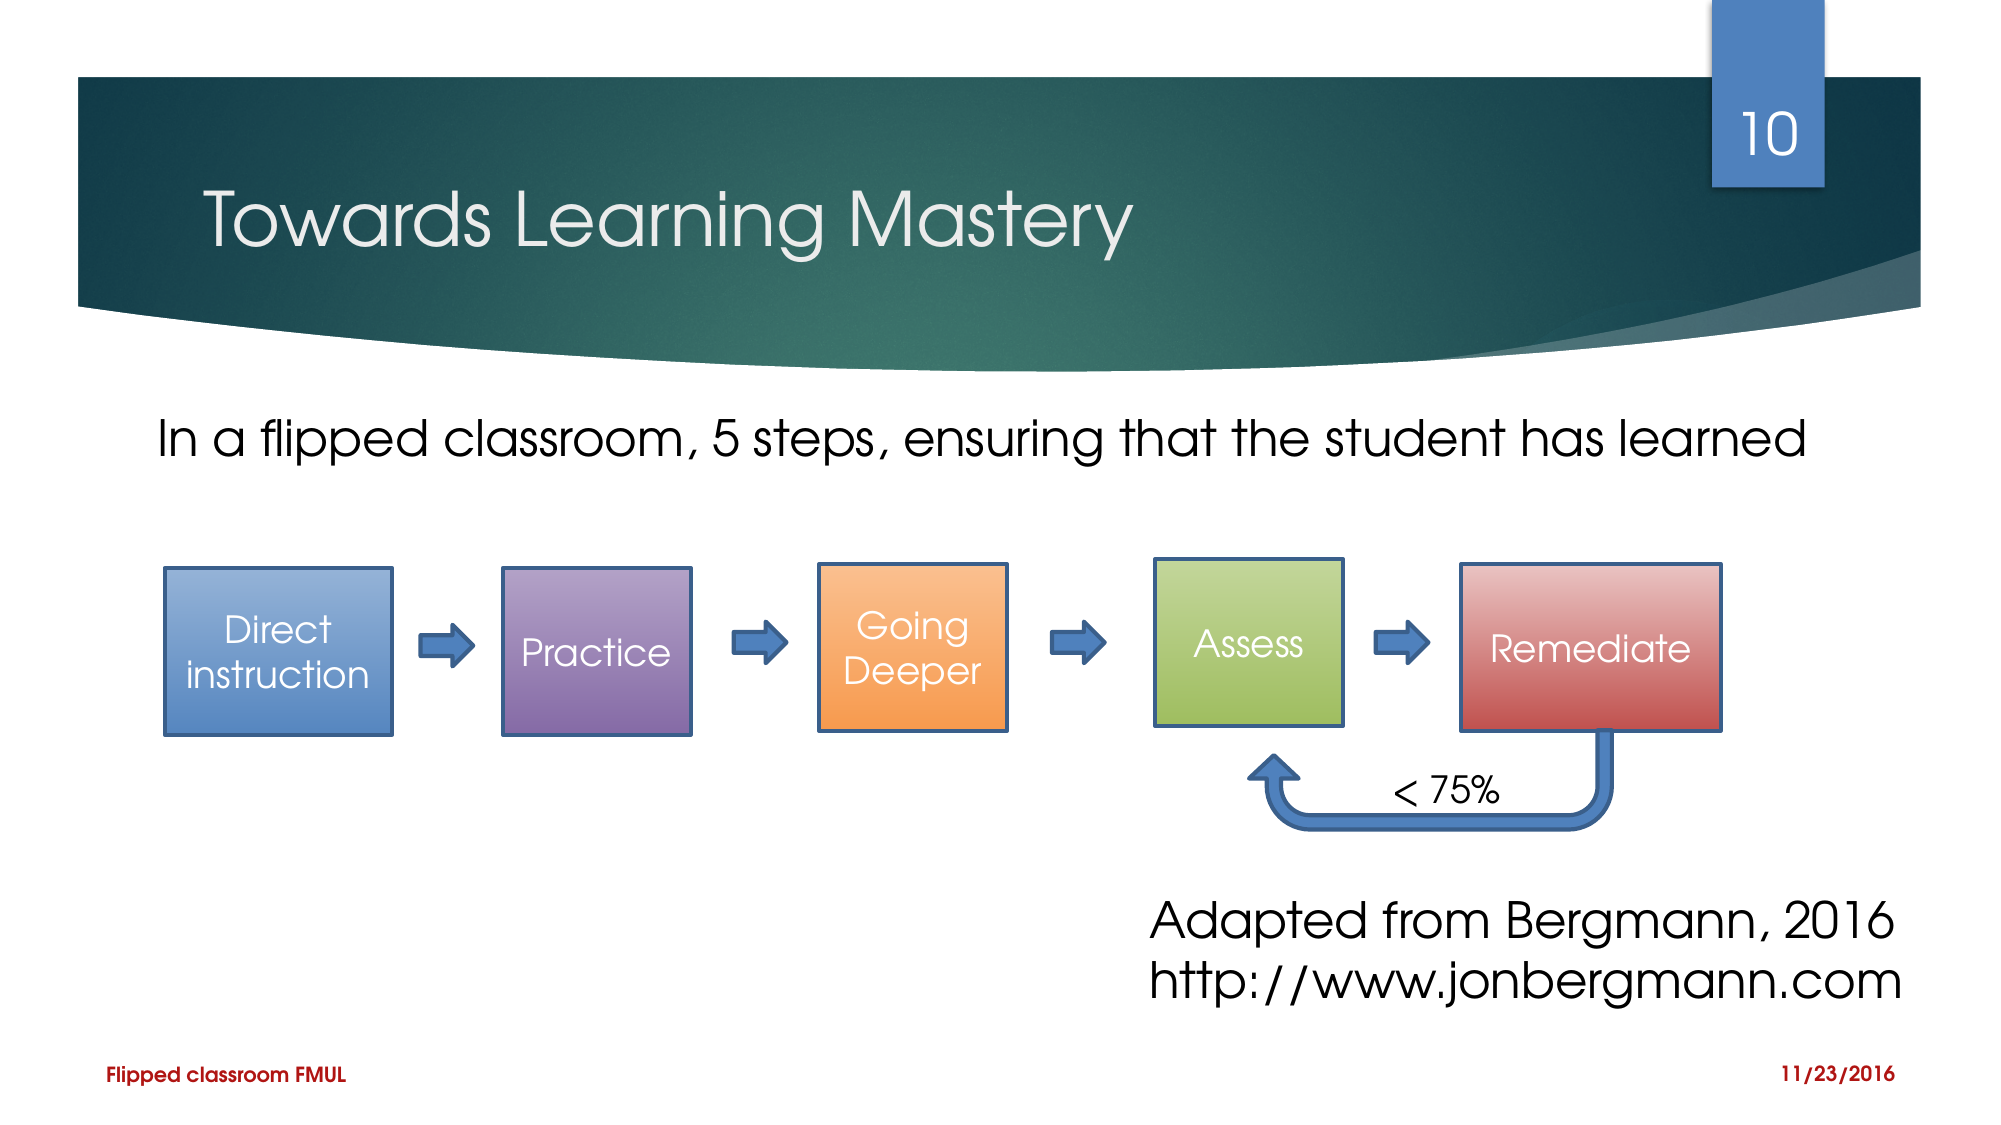

10
Towards Learning Mastery
In a flipped classroom, 5 steps, ensuring that the student has learned
Assess
Going Deeper
Remediate
Direct instruction
Practice

< 75%
Adapted from Bergmann, 2016
http://www.jonbergmann.com
Flipped classroom FMUL
11/23/2016